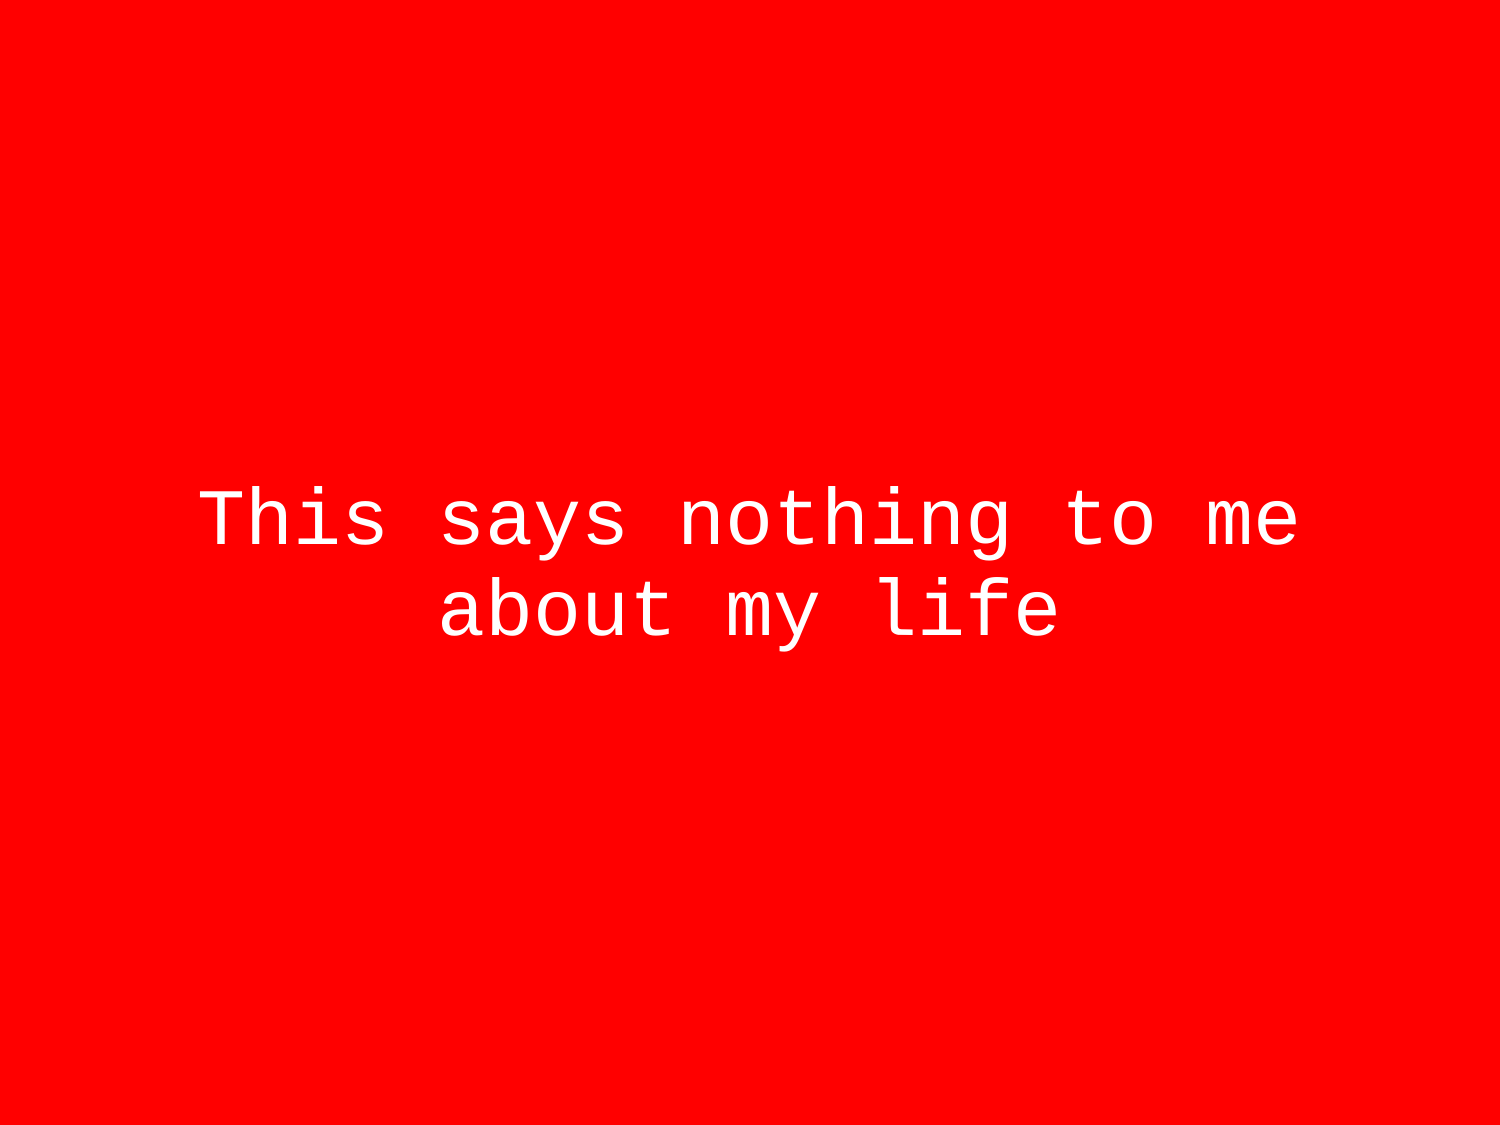

# This says nothing to me about my life